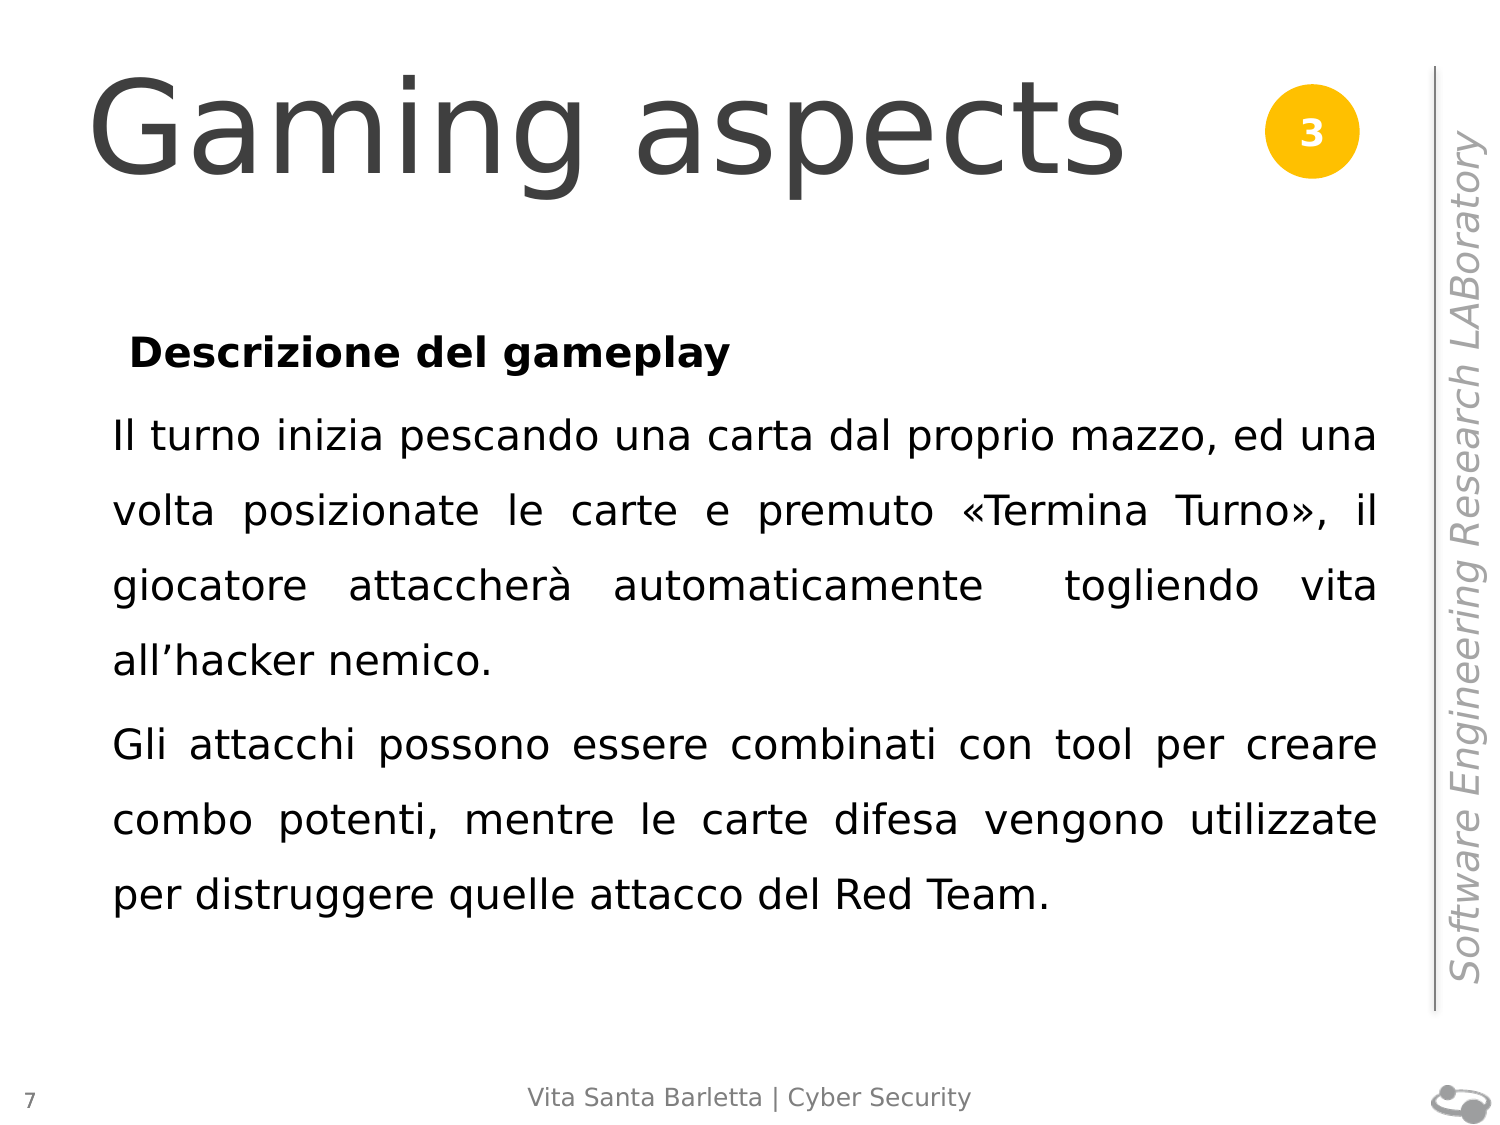

Gaming aspects
3
Descrizione del gameplay
Il turno inizia pescando una carta dal proprio mazzo, ed una volta posizionate le carte e premuto «Termina Turno», il giocatore attaccherà automaticamente  togliendo vita all’hacker nemico.
Gli attacchi possono essere combinati con tool per creare combo potenti, mentre le carte difesa vengono utilizzate per distruggere quelle attacco del Red Team.